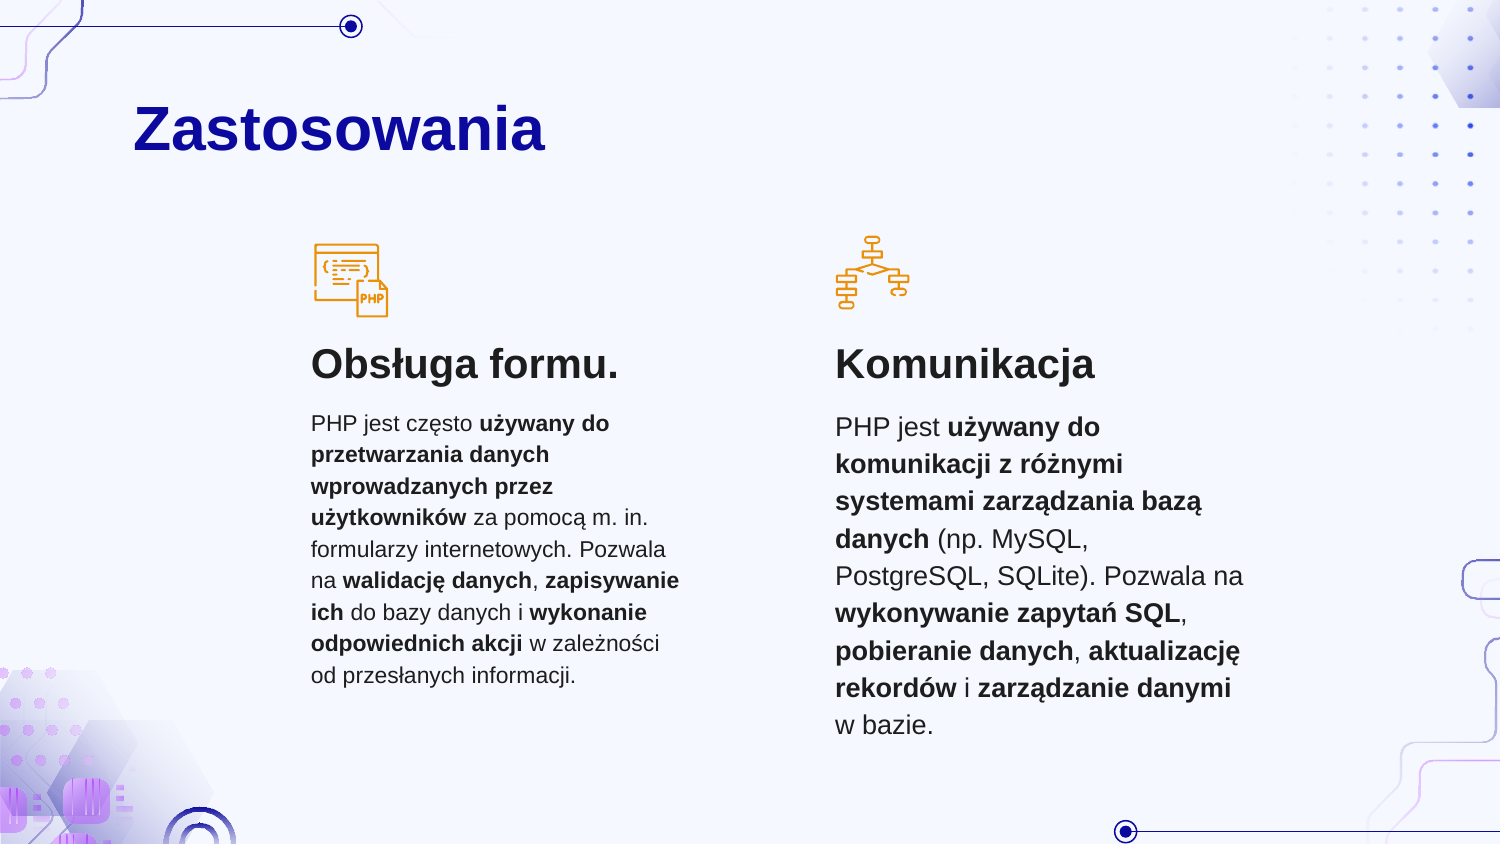

# Zastosowania

Obsługa formu.
Komunikacja
PHP jest często używany do przetwarzania danych wprowadzanych przez użytkowników za pomocą m. in. formularzy internetowych. Pozwala na walidację danych, zapisywanie ich do bazy danych i wykonanie odpowiednich akcji w zależności od przesłanych informacji.
PHP jest używany do komunikacji z różnymi systemami zarządzania bazą danych (np. MySQL, PostgreSQL, SQLite). Pozwala na wykonywanie zapytań SQL, pobieranie danych, aktualizację rekordów i zarządzanie danymi w bazie.